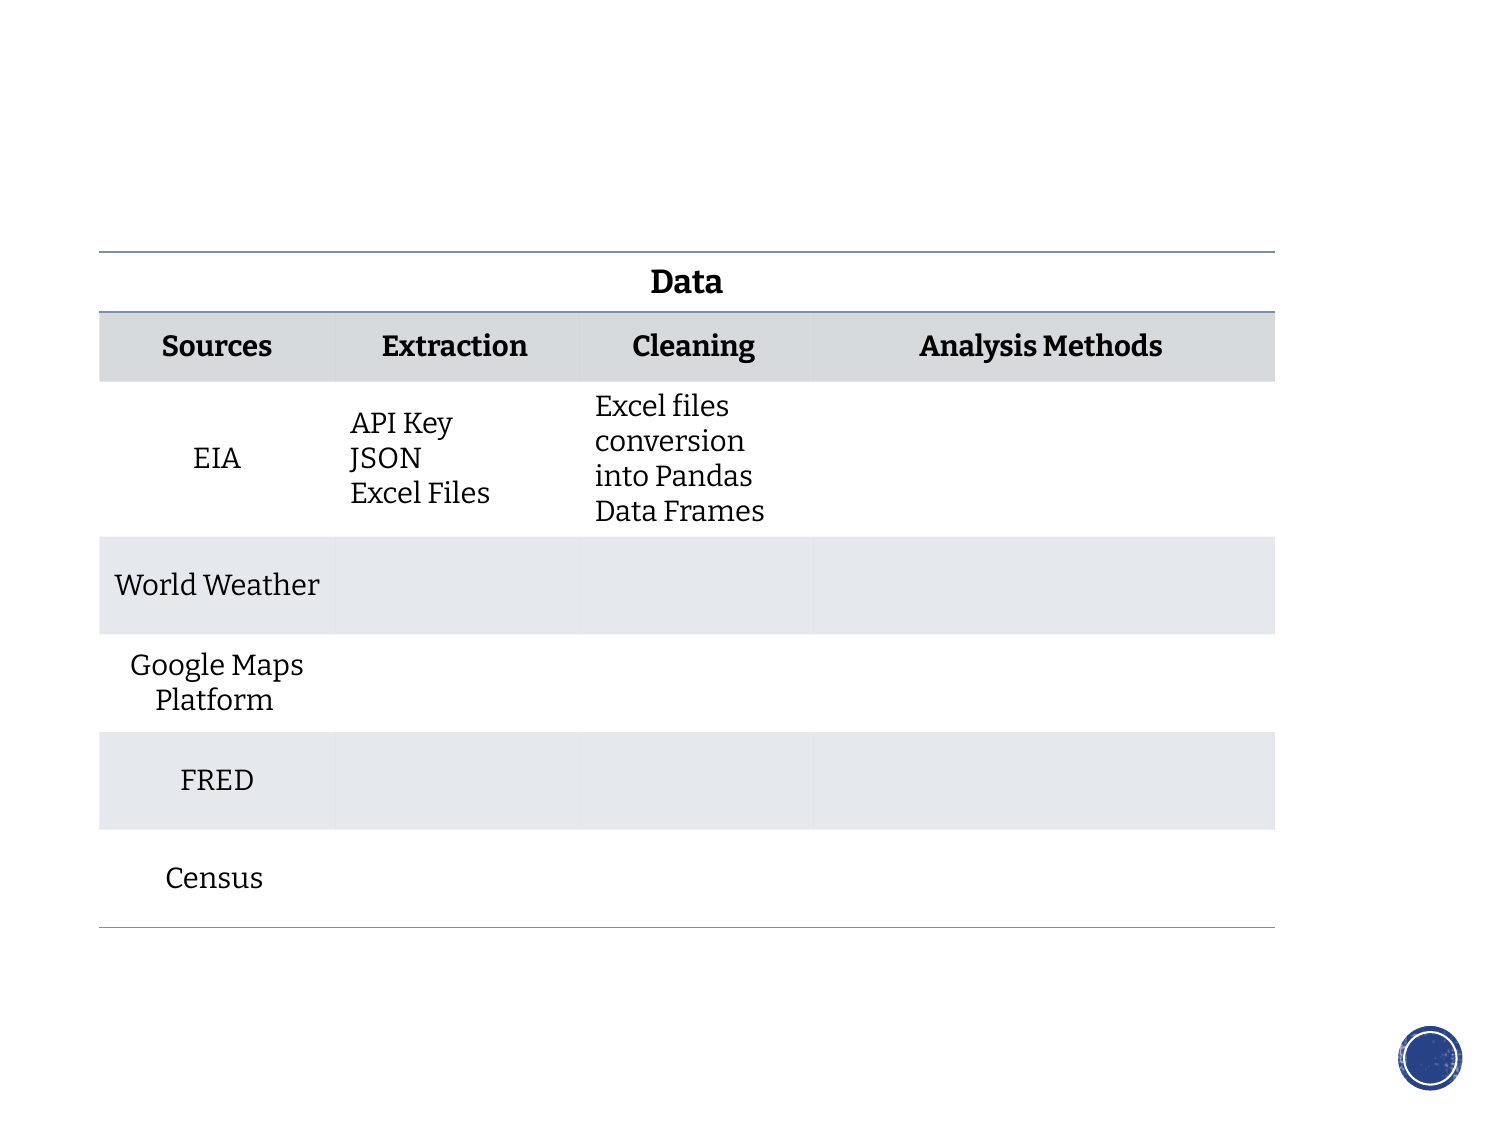

#
| Data |  |  |  |
| --- | --- | --- | --- |
| Sources | Extraction | Cleaning | Analysis Methods |
| EIA | API Key JSON Excel Files | Excel files conversion into Pandas Data Frames |  |
| World Weather |  |  |  |
| Google Maps Platform |  |  |  |
| FRED |  |  |  |
| Census |  |  |  |